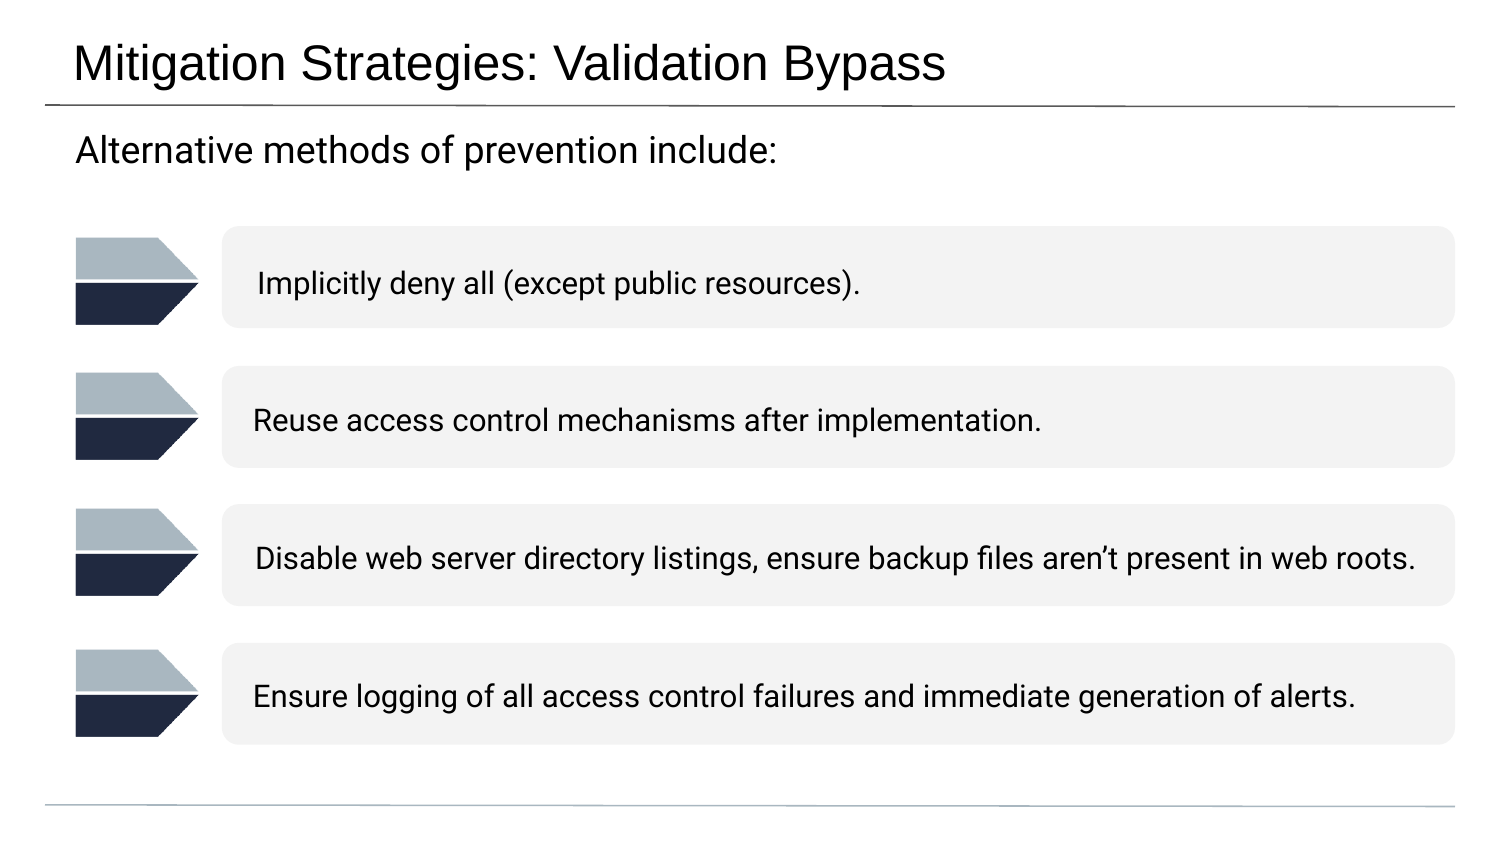

# Mitigation Strategies: Validation Bypass
Alternative methods of prevention include:
Implicitly deny all (except public resources).
Reuse access control mechanisms after implementation.
Disable web server directory listings, ensure backup files aren’t present in web roots.
Ensure logging of all access control failures and immediate generation of alerts.